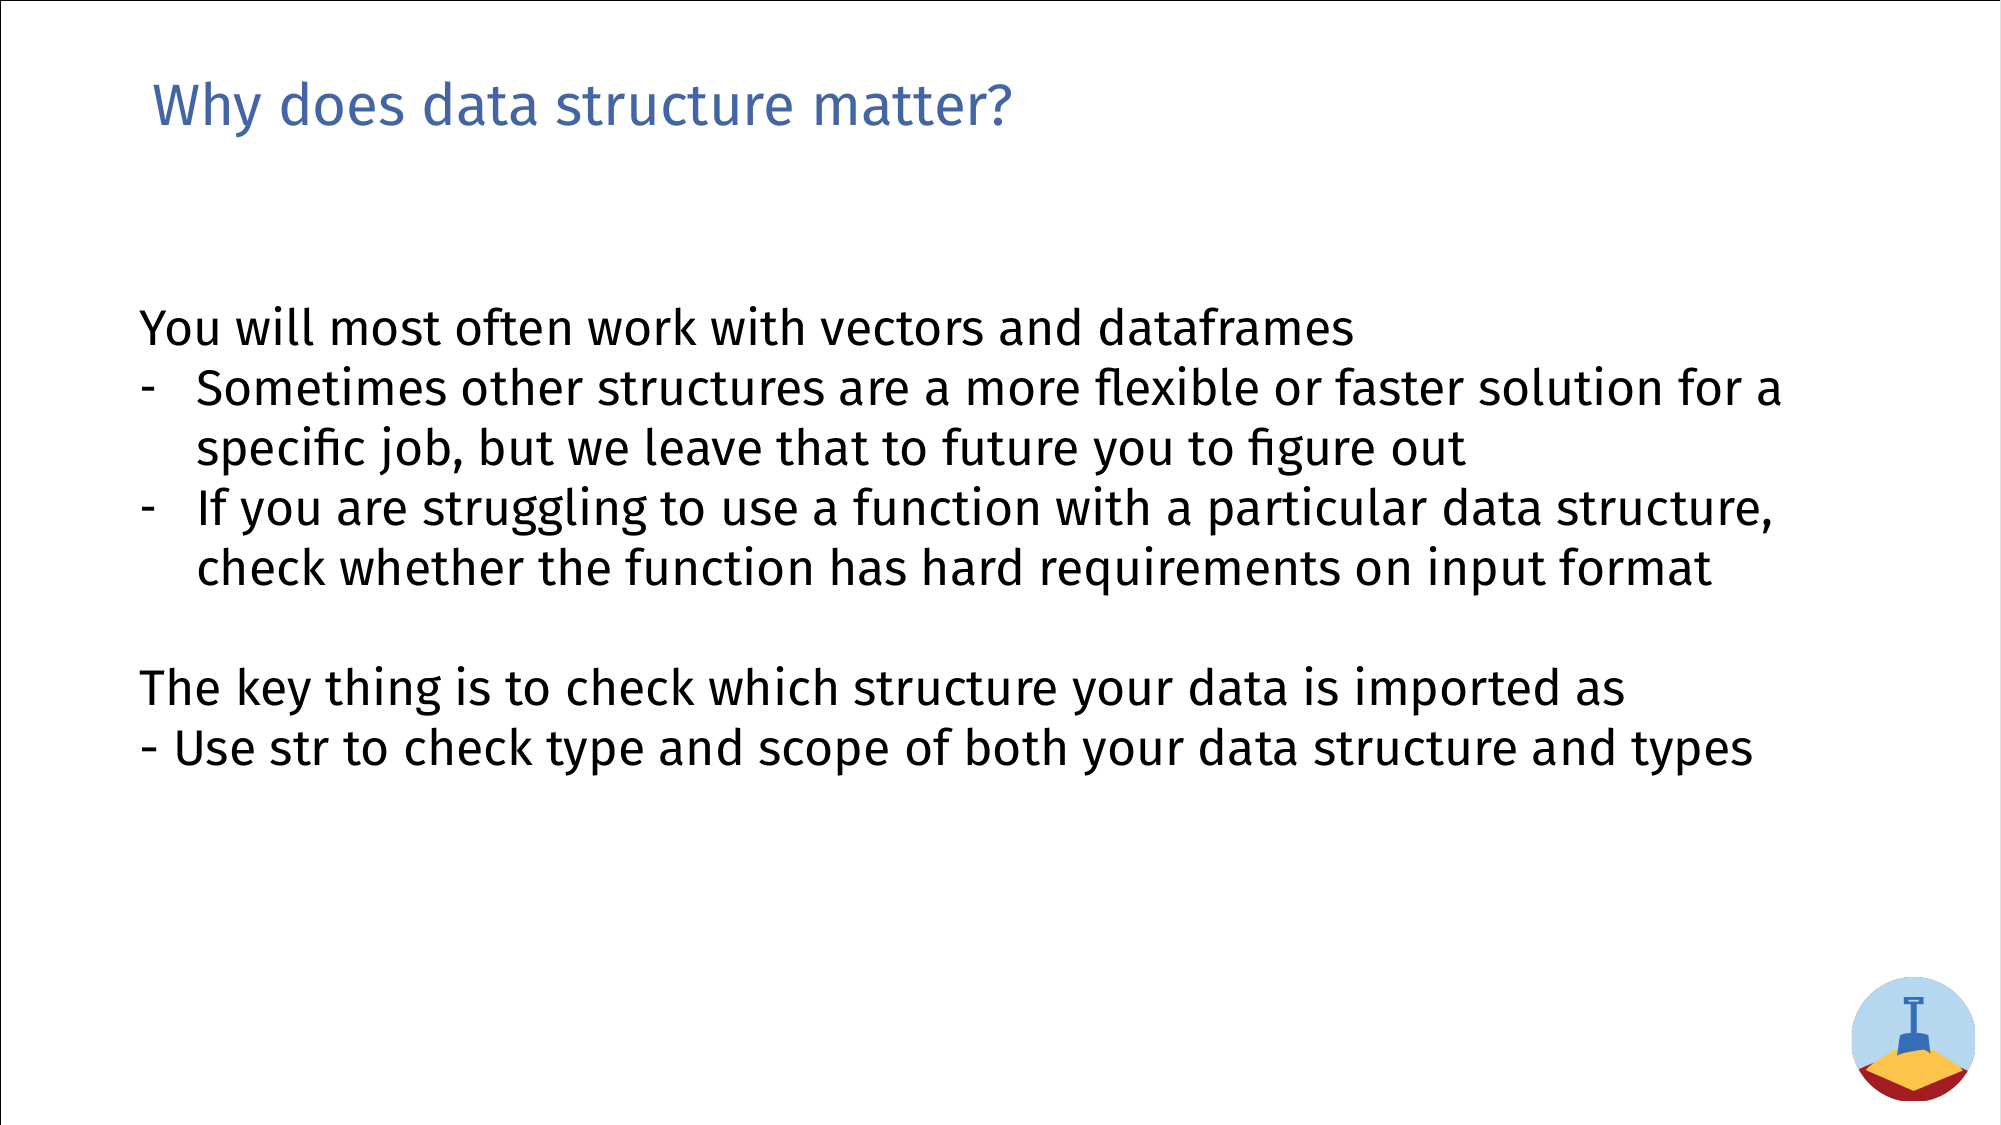

# Why does data structure matter?
You will most often work with vectors and dataframes
Sometimes other structures are a more flexible or faster solution for a specific job, but we leave that to future you to figure out
If you are struggling to use a function with a particular data structure, check whether the function has hard requirements on input format

The key thing is to check which structure your data is imported as
- Use str to check type and scope of both your data structure and types